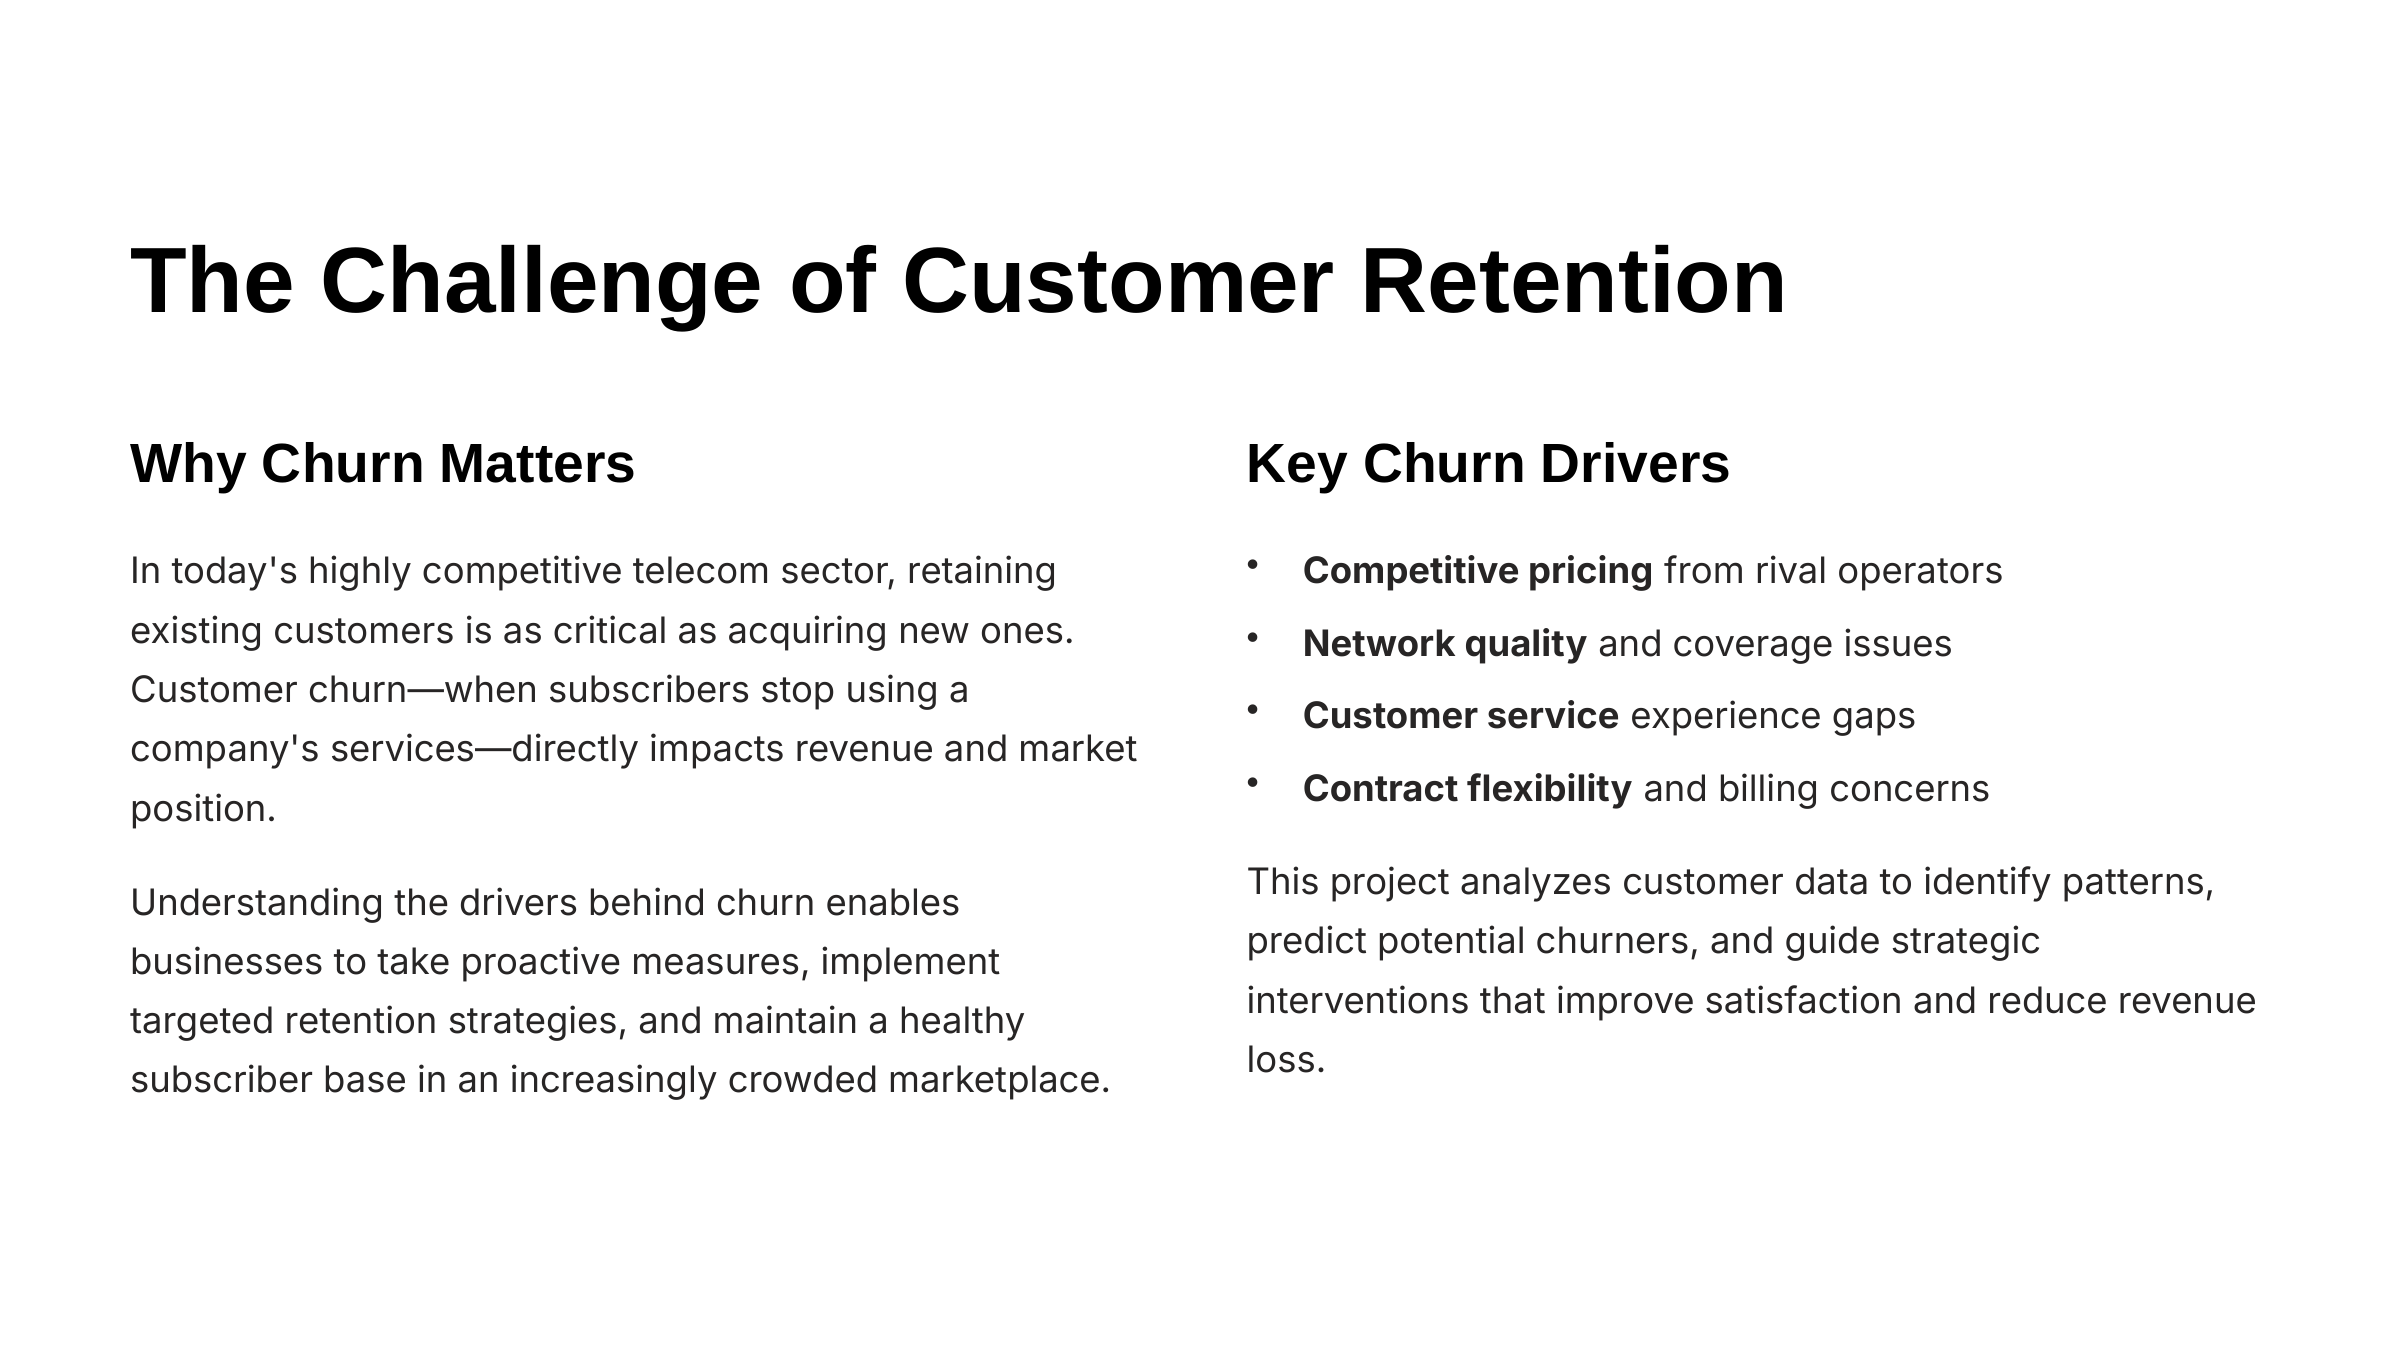

The Challenge of Customer Retention
Why Churn Matters
Key Churn Drivers
In today's highly competitive telecom sector, retaining existing customers is as critical as acquiring new ones. Customer churn—when subscribers stop using a company's services—directly impacts revenue and market position.
Competitive pricing from rival operators
Network quality and coverage issues
Customer service experience gaps
Contract flexibility and billing concerns
This project analyzes customer data to identify patterns, predict potential churners, and guide strategic interventions that improve satisfaction and reduce revenue loss.
Understanding the drivers behind churn enables businesses to take proactive measures, implement targeted retention strategies, and maintain a healthy subscriber base in an increasingly crowded marketplace.